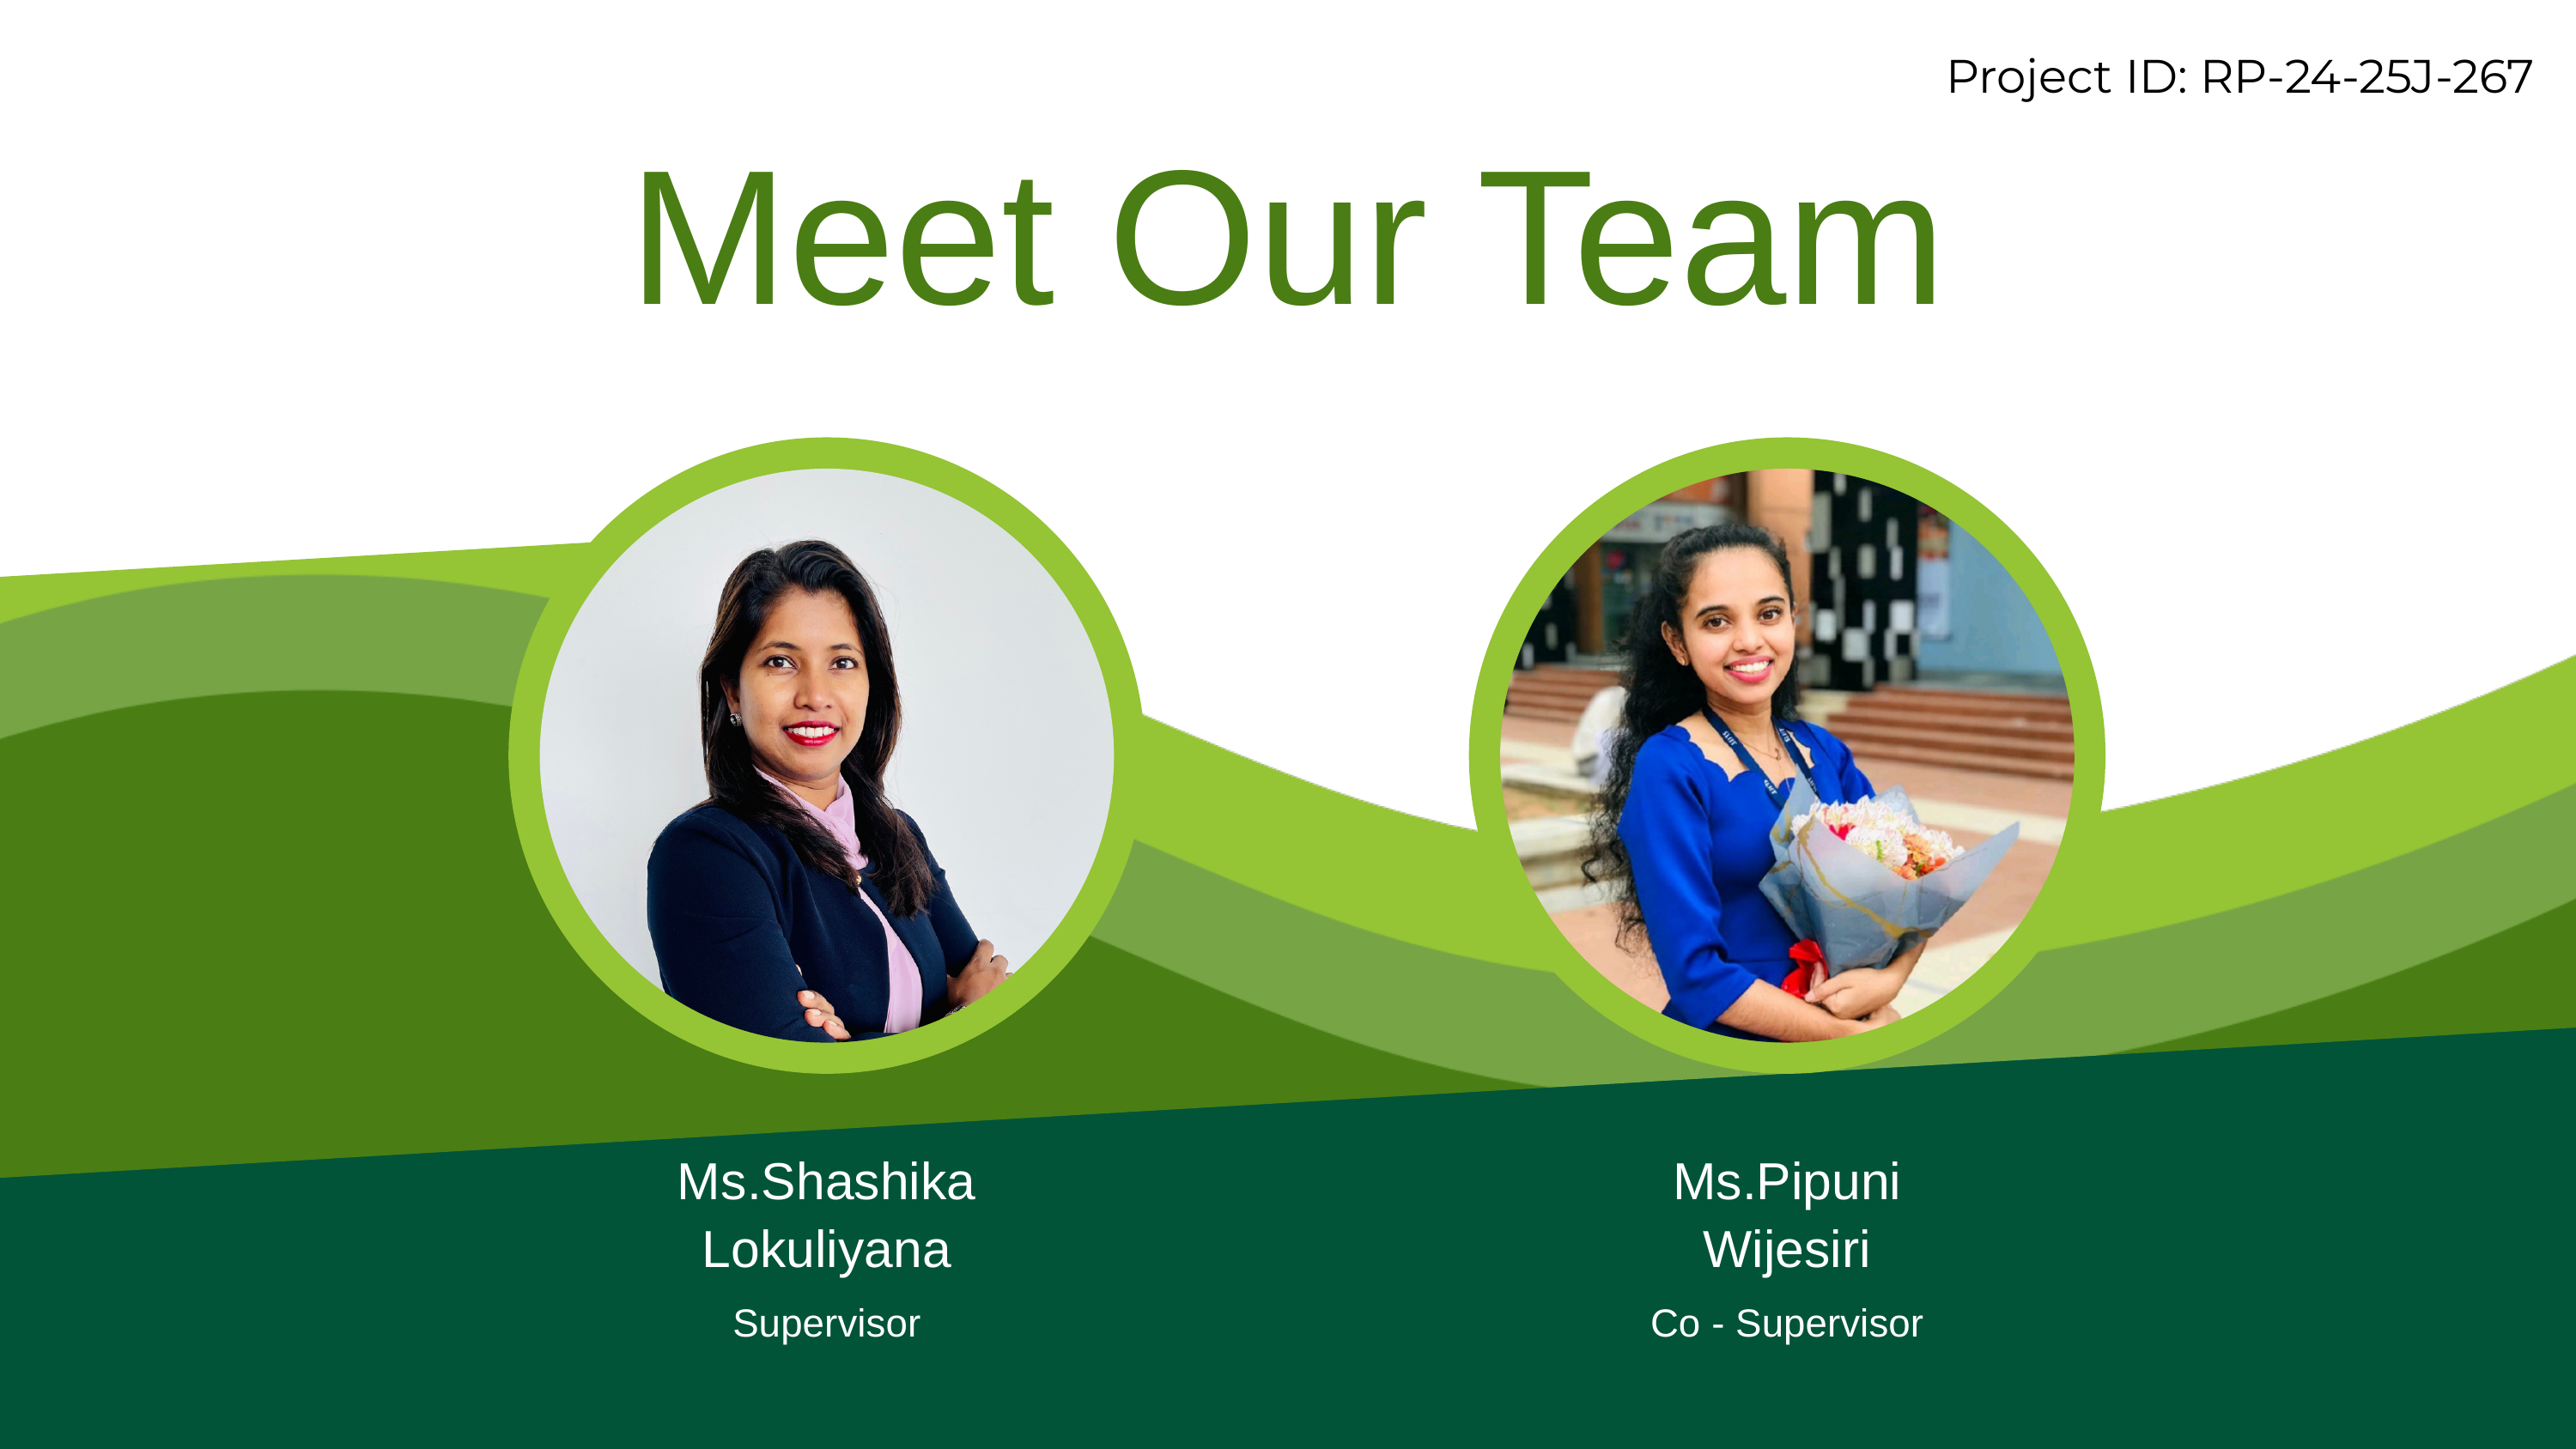

Project ID: RP-24-25J-267​
Meet Our Team

Ms.Shashika Lokuliyana
Ms.Pipuni Wijesiri
Supervisor
Co - Supervisor